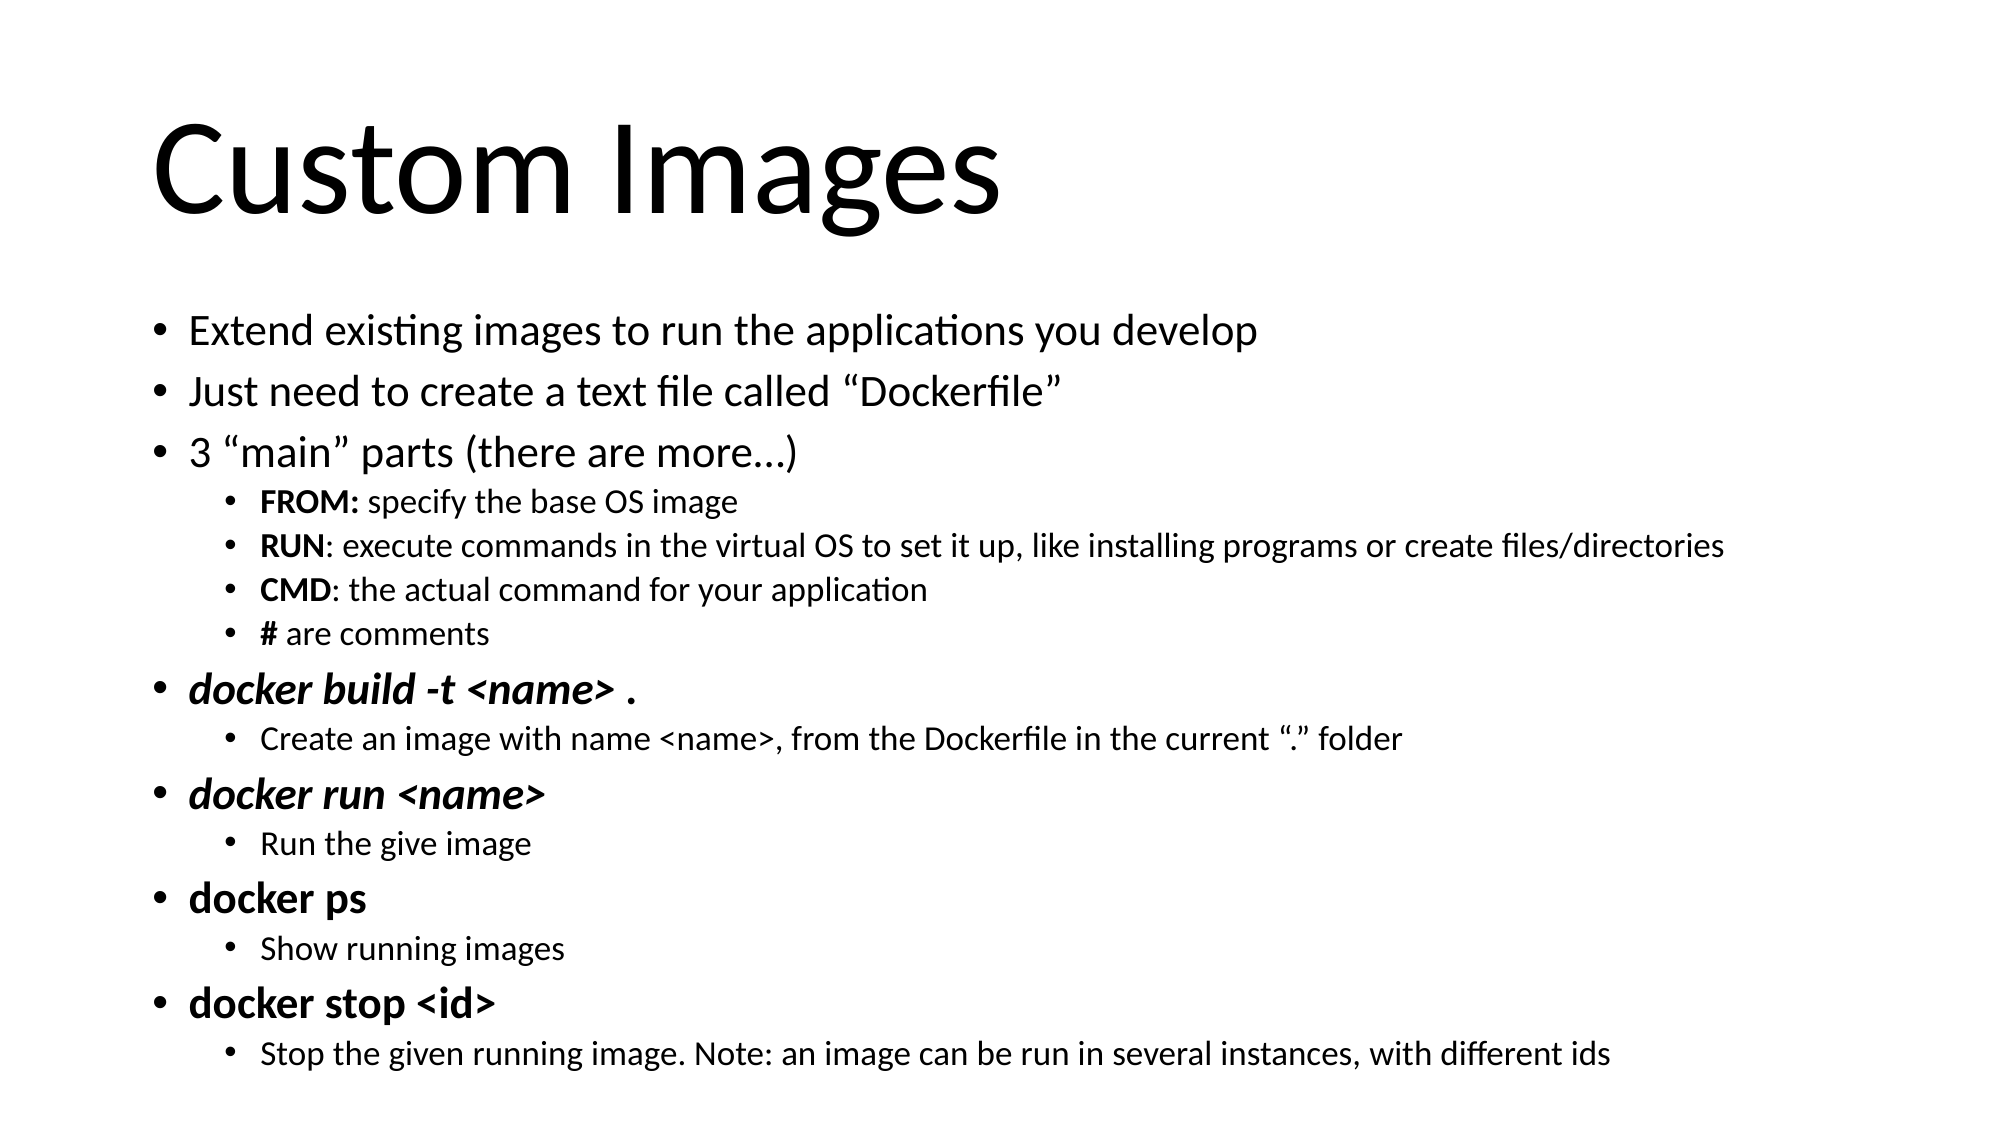

# Custom Images
Extend existing images to run the applications you develop
Just need to create a text file called “Dockerfile”
3 “main” parts (there are more…)
FROM: specify the base OS image
RUN: execute commands in the virtual OS to set it up, like installing programs or create files/directories
CMD: the actual command for your application
# are comments
docker build -t <name> .
Create an image with name <name>, from the Dockerfile in the current “.” folder
docker run <name>
Run the give image
docker ps
Show running images
docker stop <id>
Stop the given running image. Note: an image can be run in several instances, with different ids